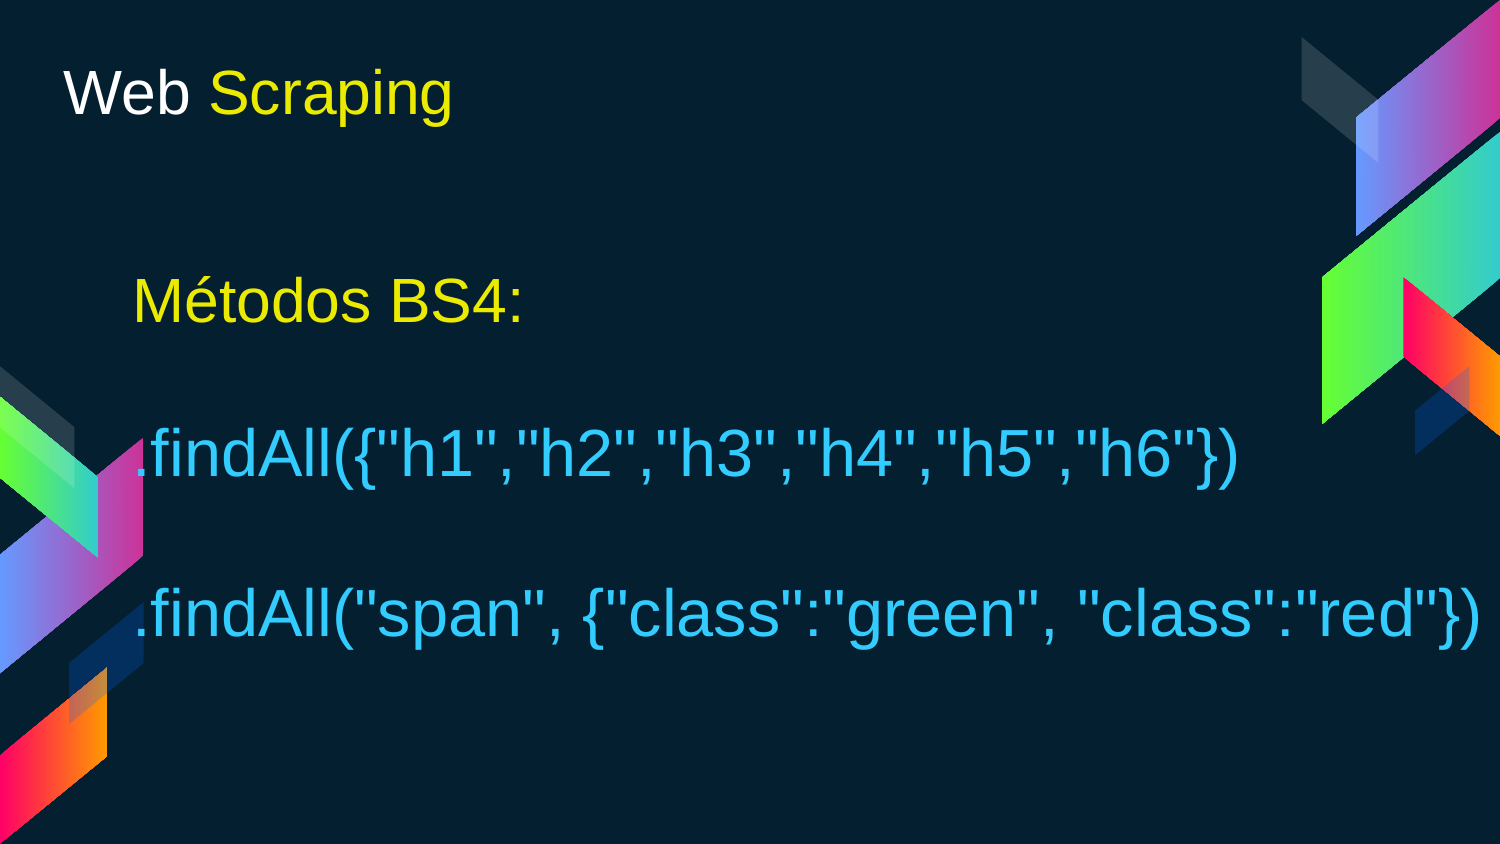

Web Scraping
Métodos BS4:

.findAll({"h1","h2","h3","h4","h5","h6"})

.findAll("span", {"class":"green", "class":"red"})